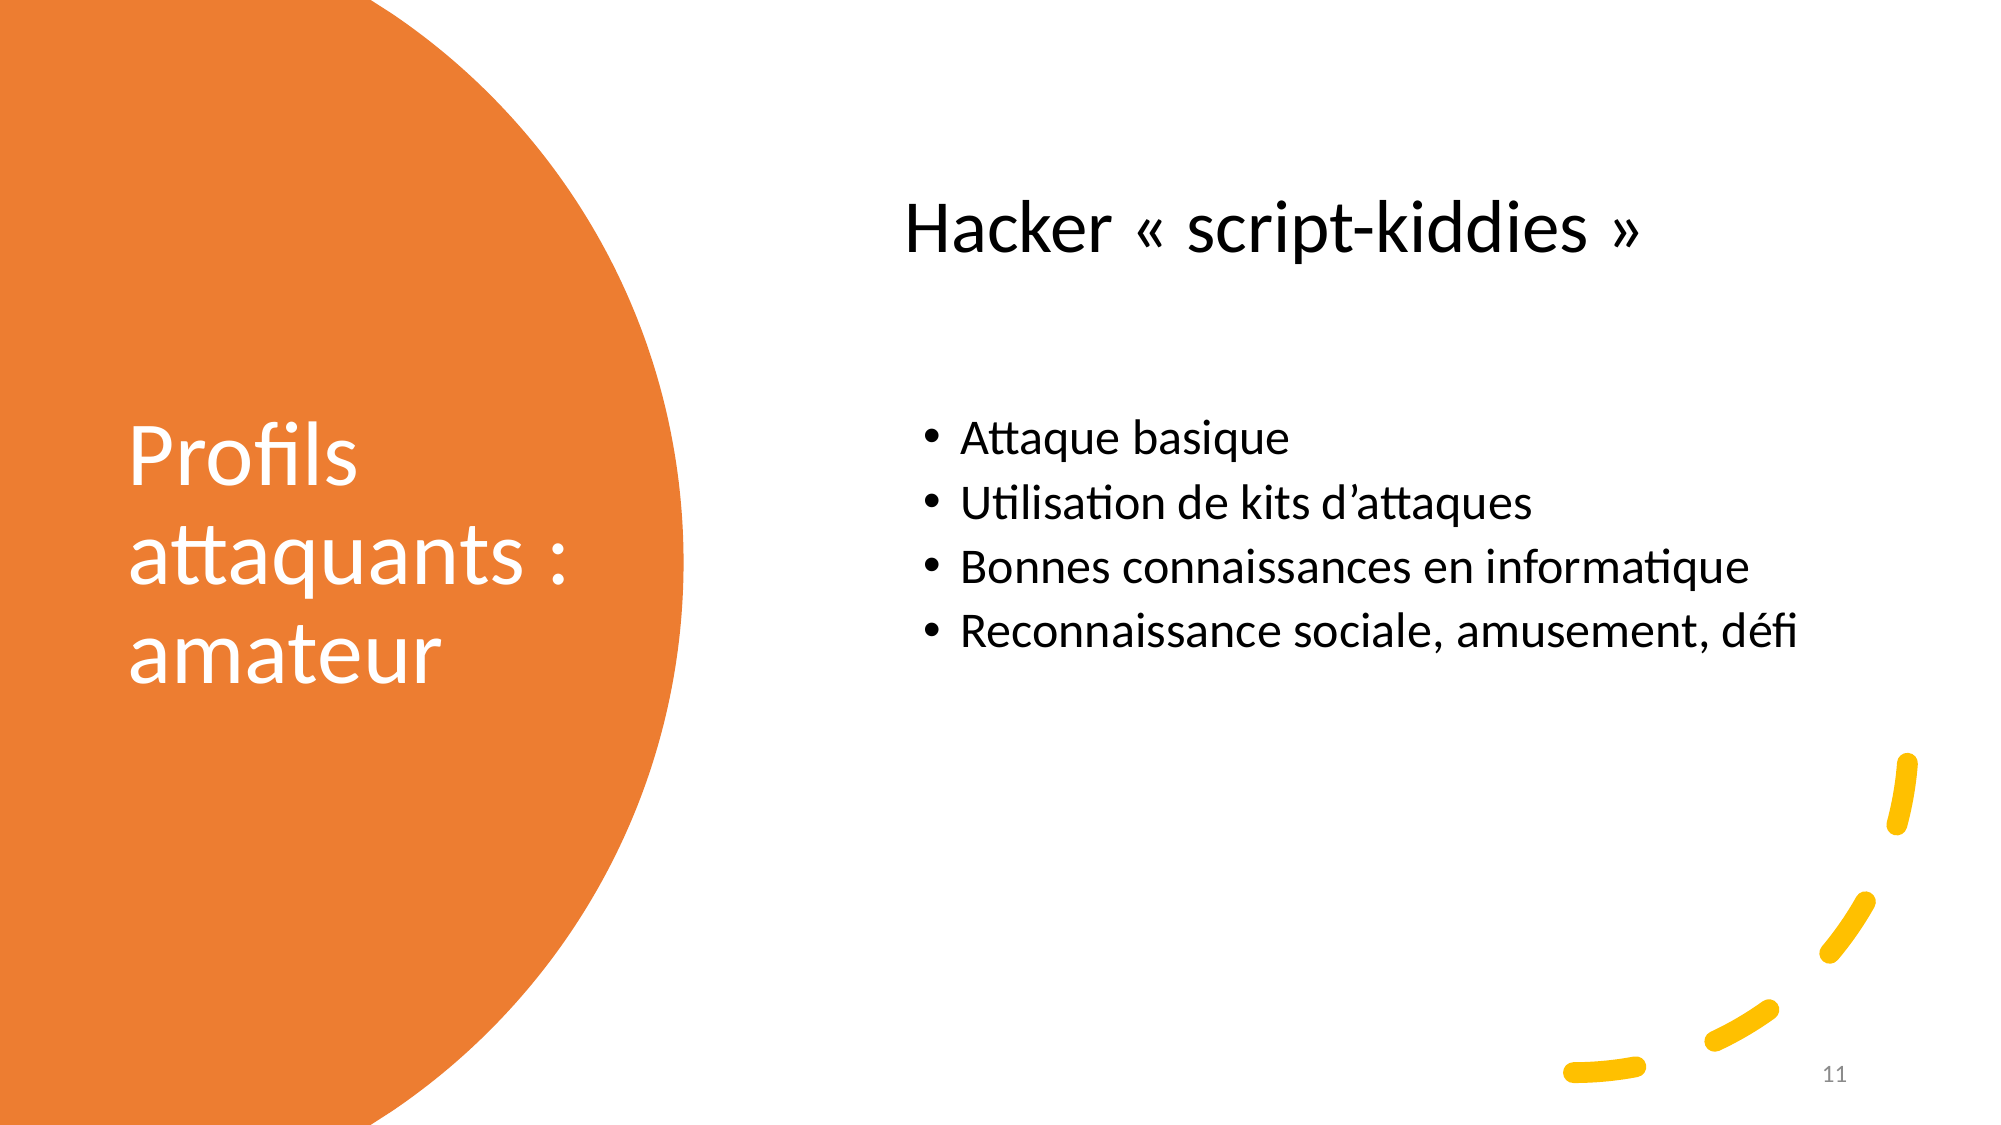

Hacker « script-kiddies »
# Profils attaquants : amateur
Attaque basique
Utilisation de kits d’attaques
Bonnes connaissances en informatique
Reconnaissance sociale, amusement, défi

11